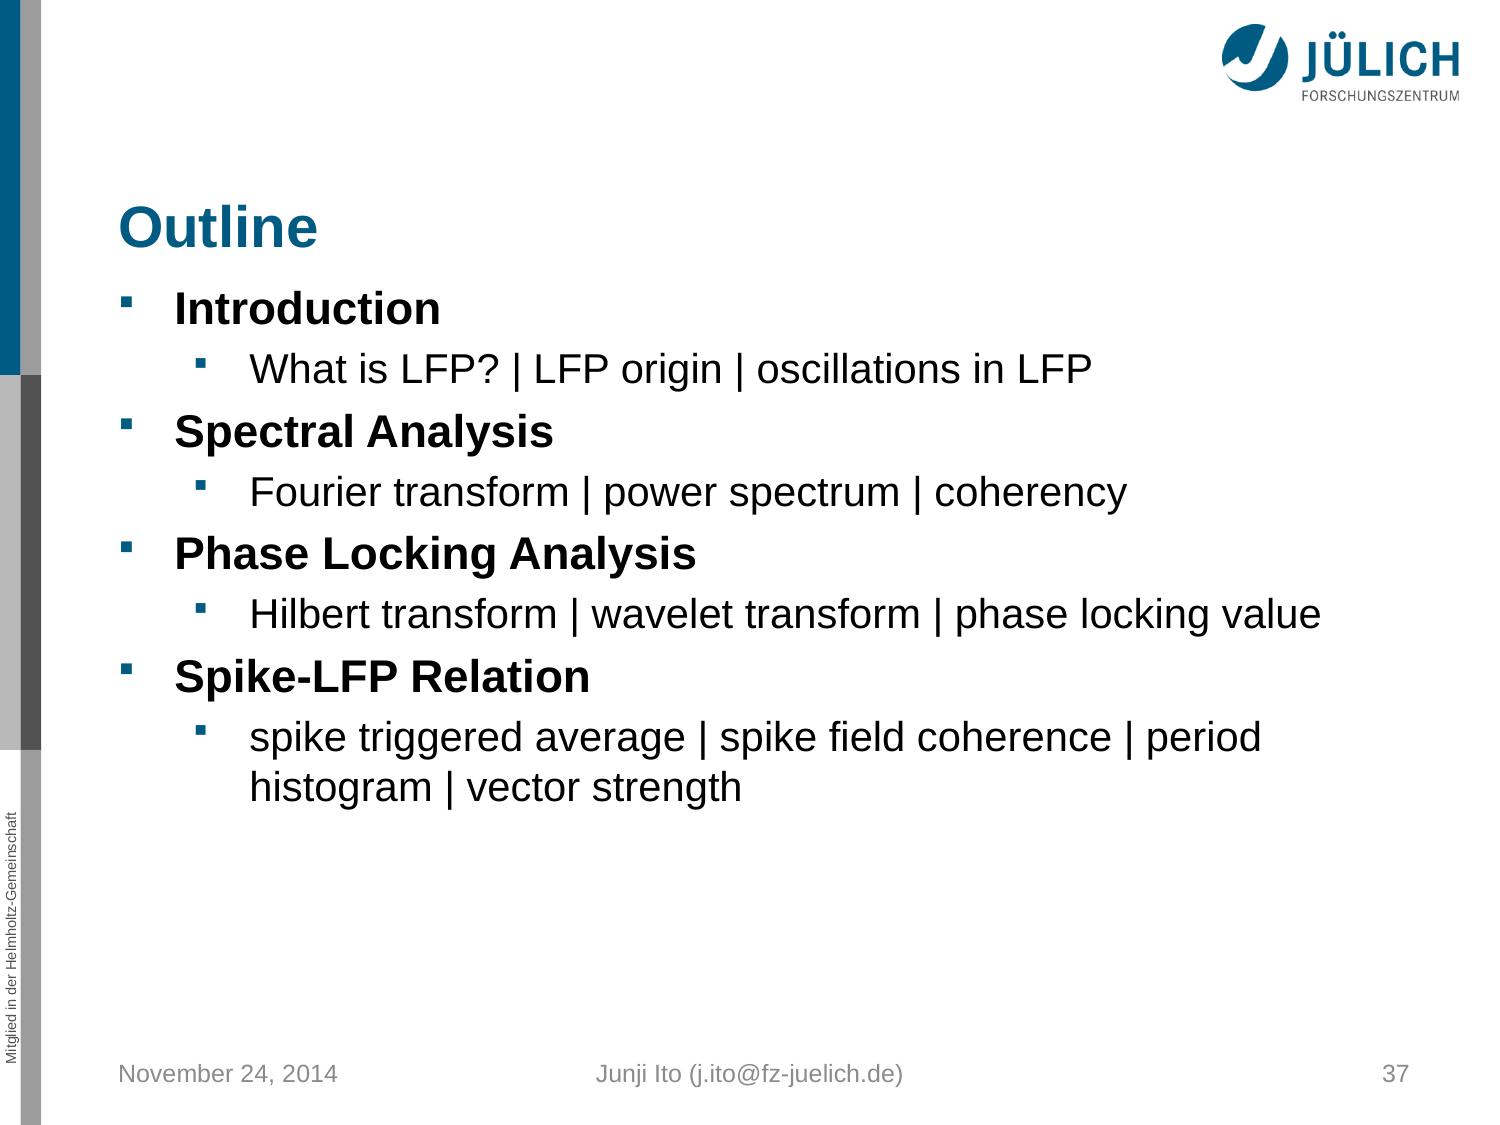

Outline
Introduction
What is LFP? | LFP origin | oscillations in LFP
Spectral Analysis
Fourier transform | power spectrum | coherency
Phase Locking Analysis
Hilbert transform | wavelet transform | phase locking value
Spike-LFP Relation
spike triggered average | spike field coherence | period histogram | vector strength
November 24, 2014
Junji Ito (j.ito@fz-juelich.de)
37